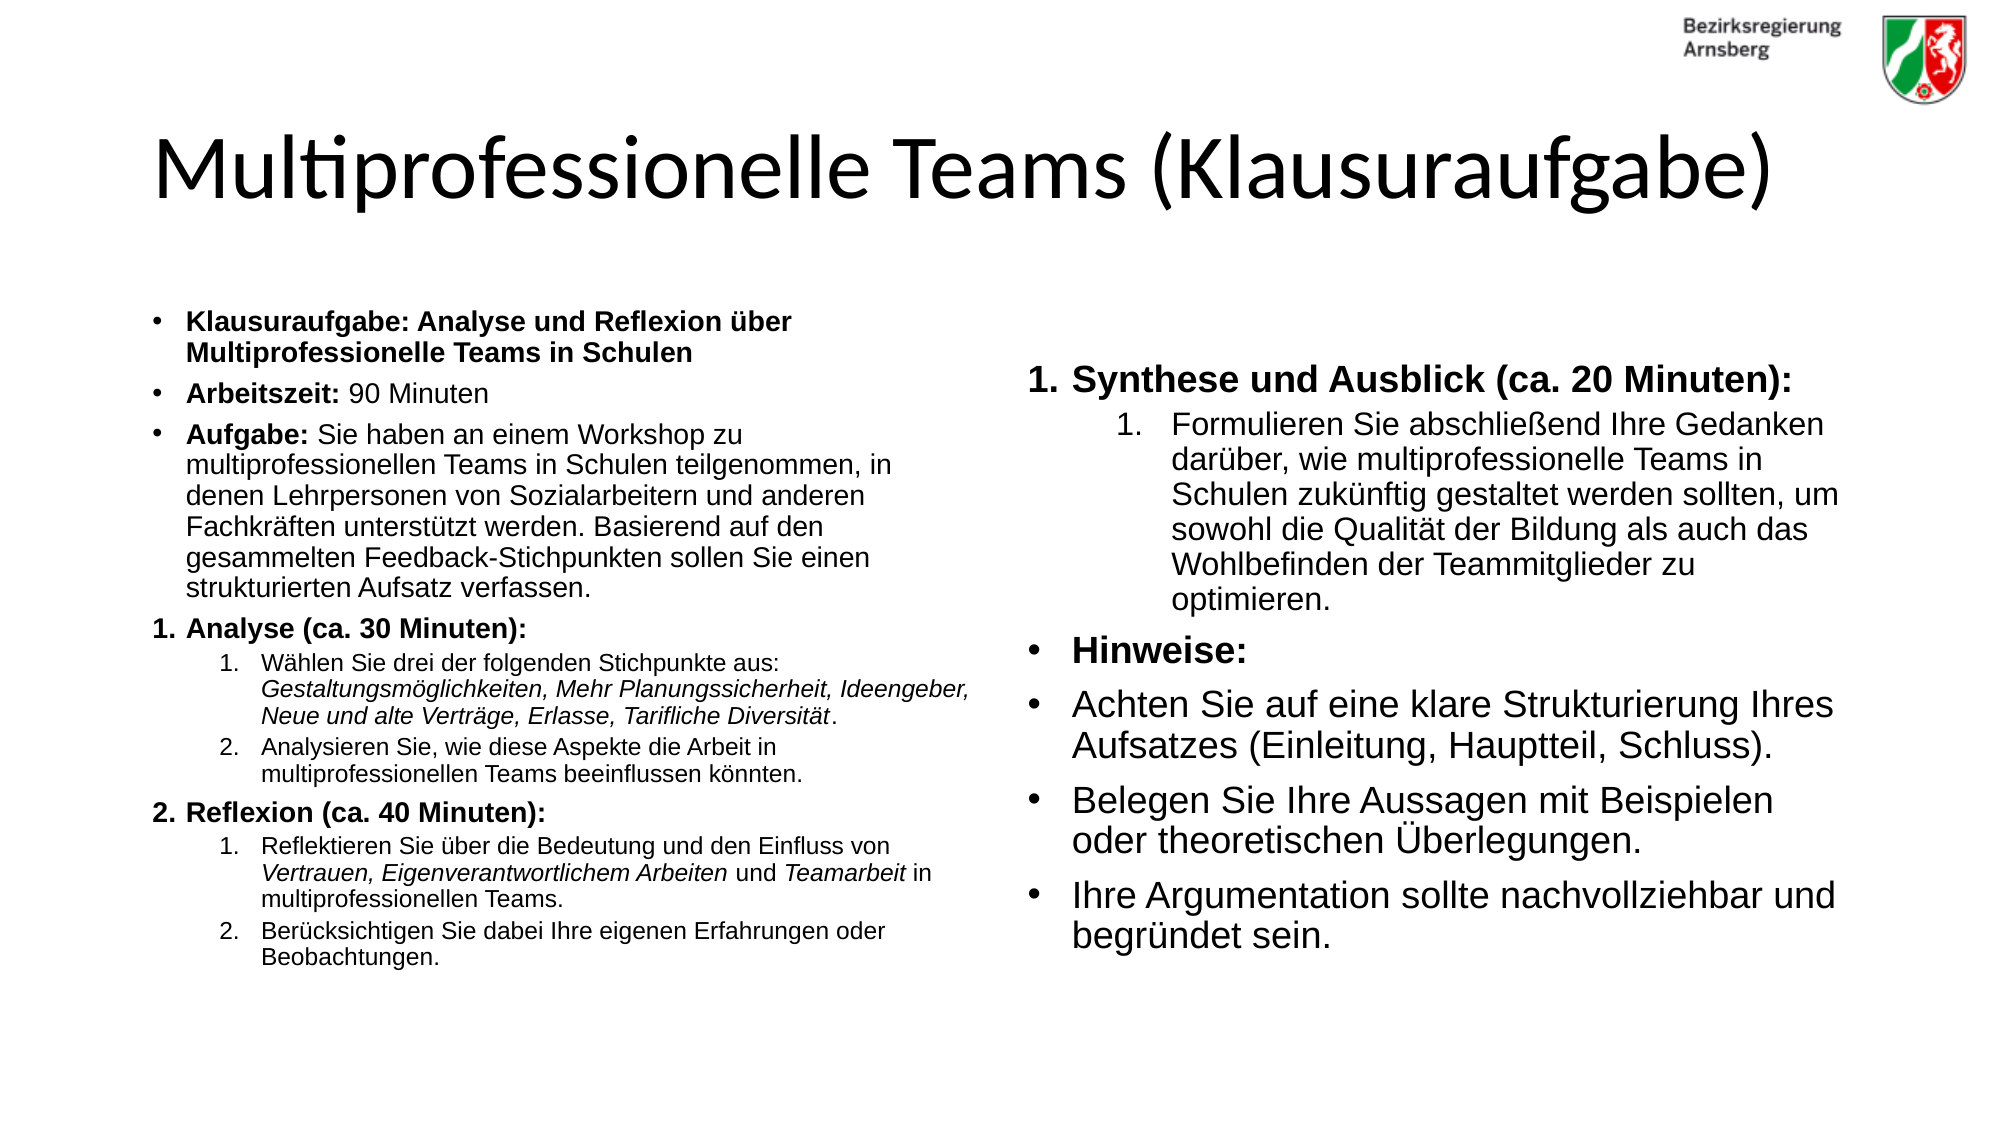

# Multiprofessionelle Teams (Klausuraufgabe)
Klausuraufgabe: Analyse und Reflexion über Multiprofessionelle Teams in Schulen
Arbeitszeit: 90 Minuten
Aufgabe: Sie haben an einem Workshop zu multiprofessionellen Teams in Schulen teilgenommen, in denen Lehrpersonen von Sozialarbeitern und anderen Fachkräften unterstützt werden. Basierend auf den gesammelten Feedback-Stichpunkten sollen Sie einen strukturierten Aufsatz verfassen.
Analyse (ca. 30 Minuten):
Wählen Sie drei der folgenden Stichpunkte aus: Gestaltungsmöglichkeiten, Mehr Planungssicherheit, Ideengeber, Neue und alte Verträge, Erlasse, Tarifliche Diversität.
Analysieren Sie, wie diese Aspekte die Arbeit in multiprofessionellen Teams beeinflussen könnten.
Reflexion (ca. 40 Minuten):
Reflektieren Sie über die Bedeutung und den Einfluss von Vertrauen, Eigenverantwortlichem Arbeiten und Teamarbeit in multiprofessionellen Teams.
Berücksichtigen Sie dabei Ihre eigenen Erfahrungen oder Beobachtungen.

Synthese und Ausblick (ca. 20 Minuten):
Formulieren Sie abschließend Ihre Gedanken darüber, wie multiprofessionelle Teams in Schulen zukünftig gestaltet werden sollten, um sowohl die Qualität der Bildung als auch das Wohlbefinden der Teammitglieder zu optimieren.
Hinweise:
Achten Sie auf eine klare Strukturierung Ihres Aufsatzes (Einleitung, Hauptteil, Schluss).
Belegen Sie Ihre Aussagen mit Beispielen oder theoretischen Überlegungen.
Ihre Argumentation sollte nachvollziehbar und begründet sein.